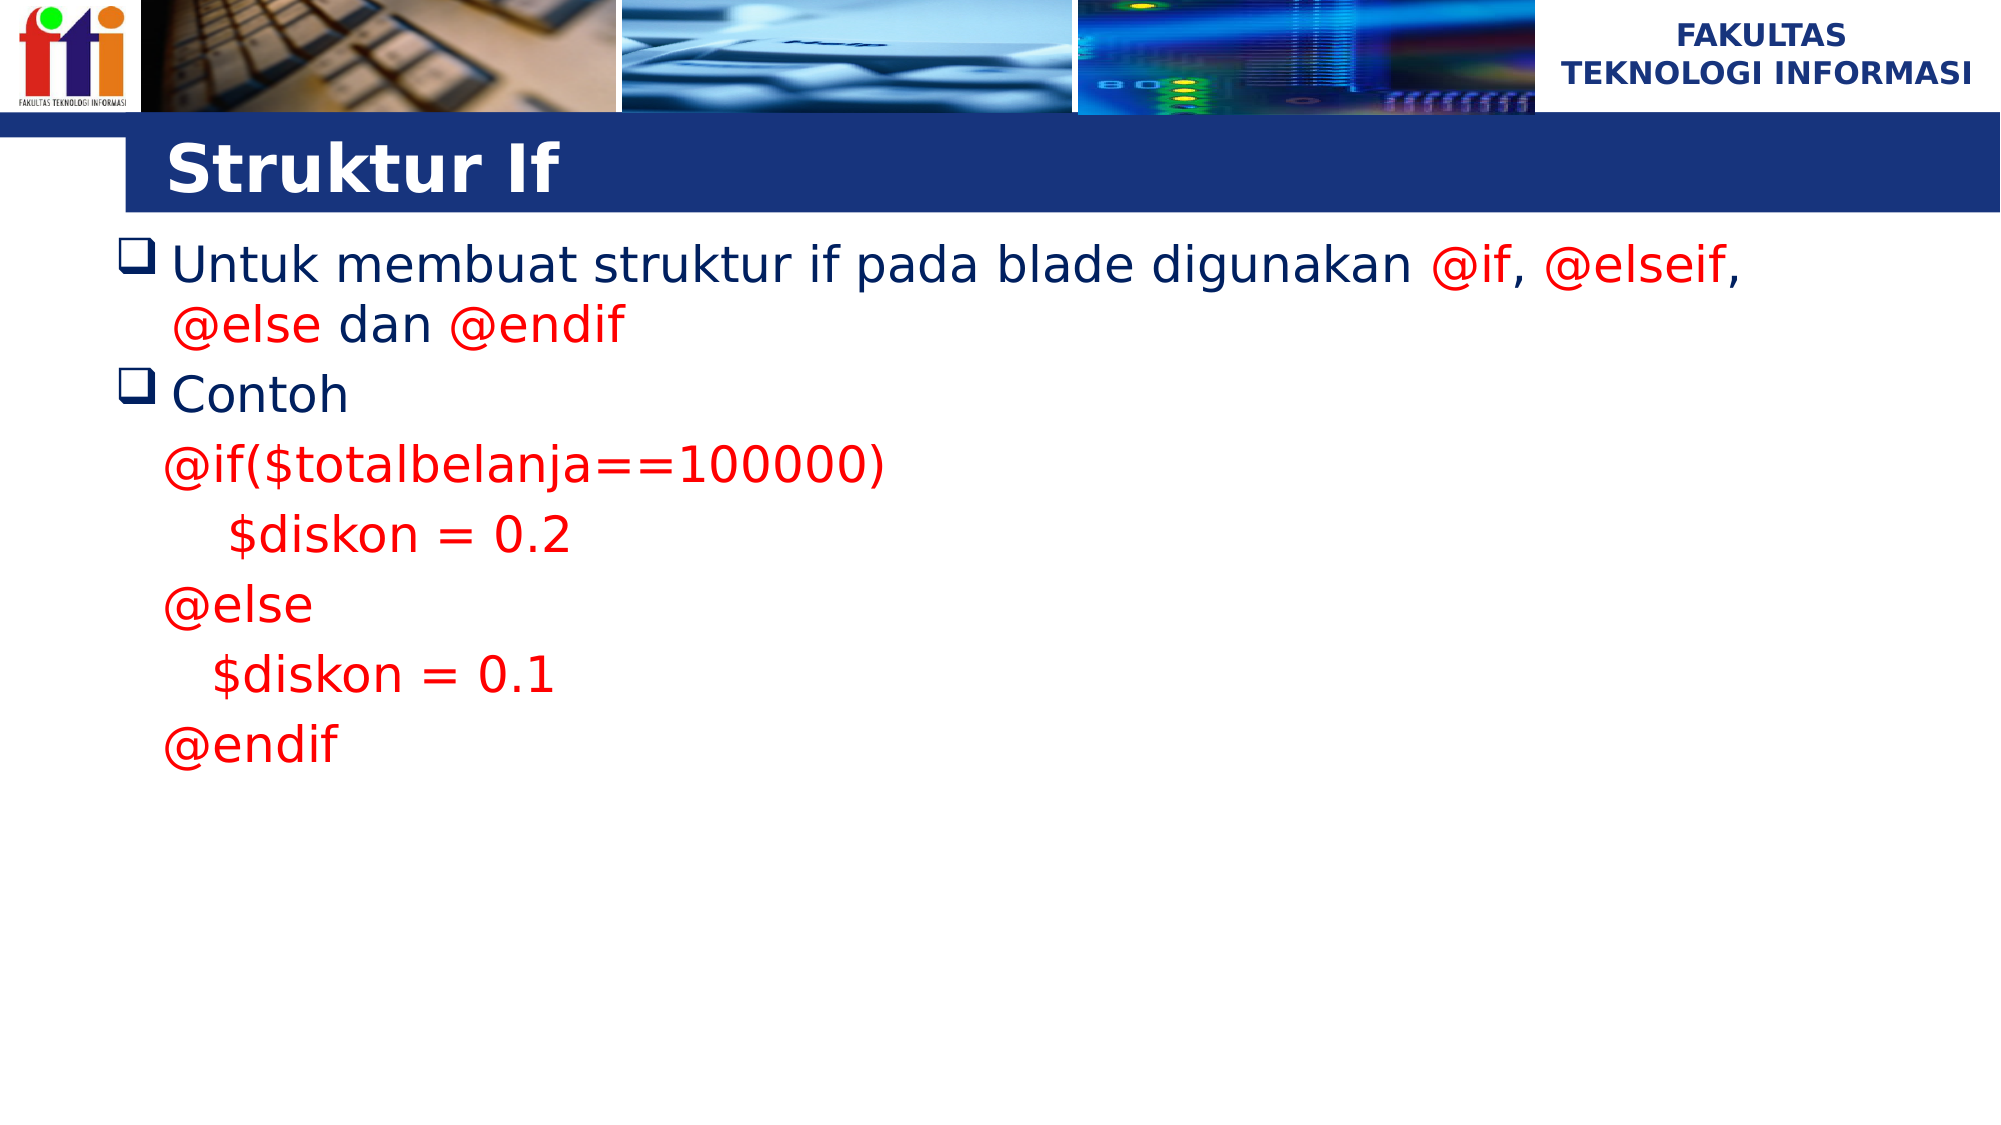

# Struktur If
Untuk membuat struktur if pada blade digunakan @if, @elseif, @else dan @endif
Contoh
   @if($totalbelanja==100000)
       $diskon = 0.2
   @else
      $diskon = 0.1
   @endif